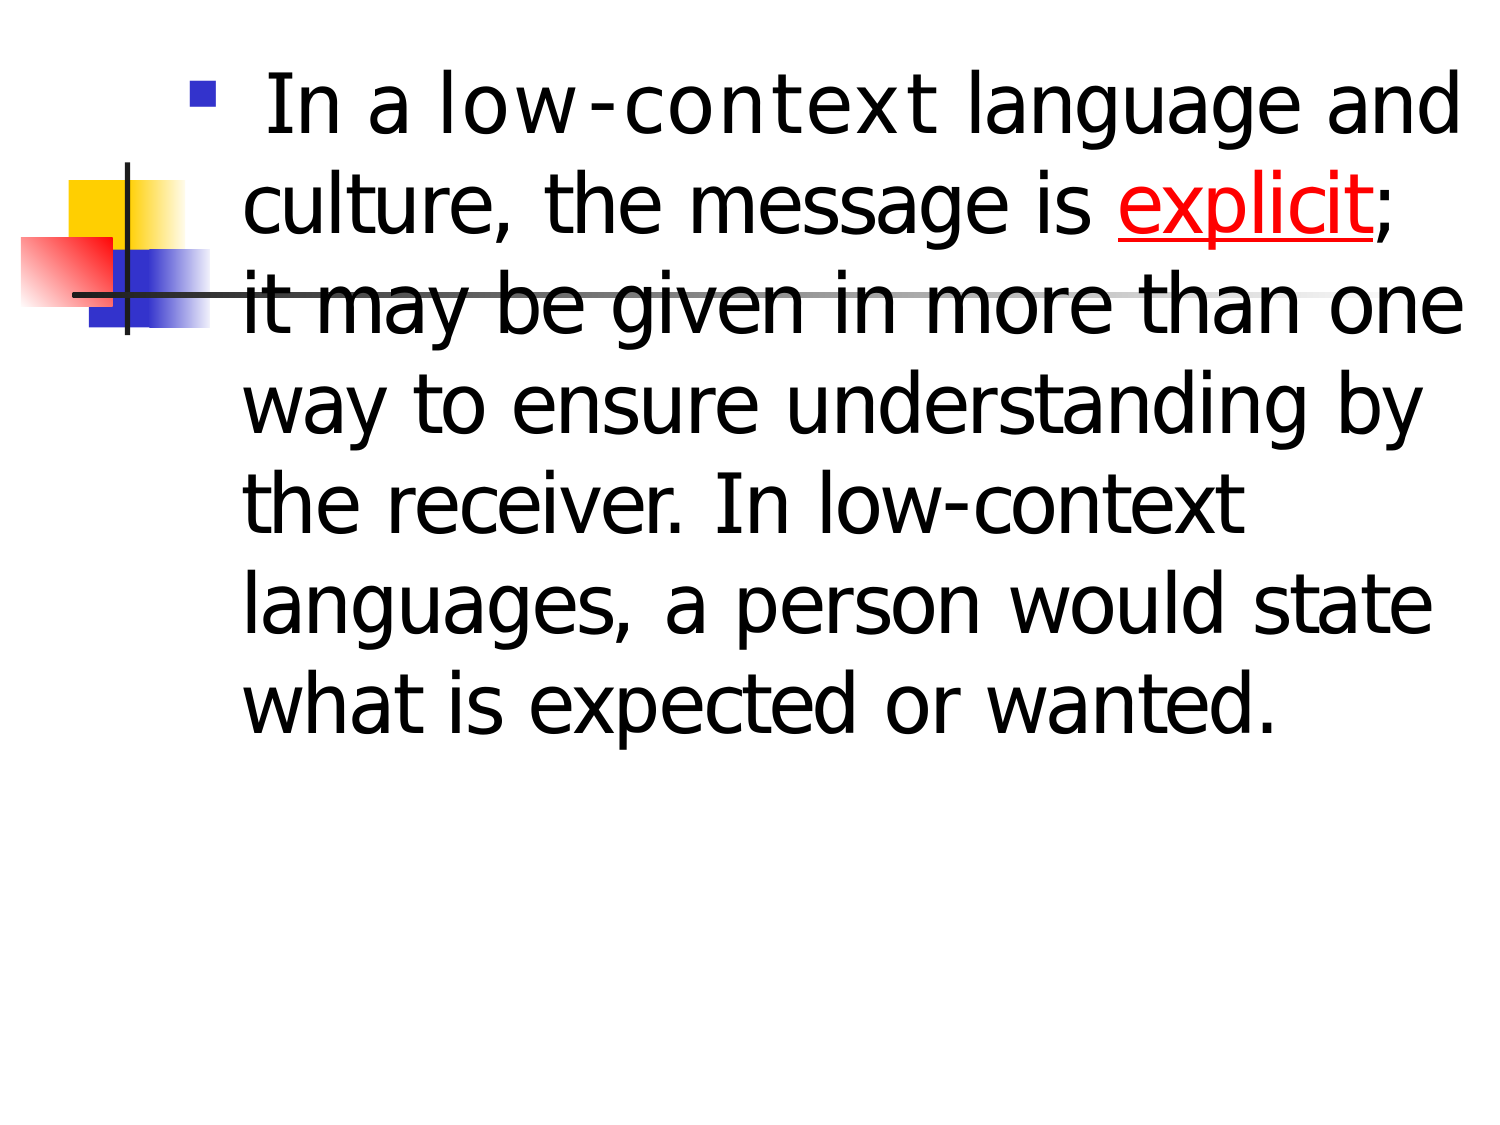

#
 In a low-context language and culture, the message is ex­plicit; it may be given in more than one way to ensure understanding by the receiver. In low-context languages, a person would state what is expected or wanted.